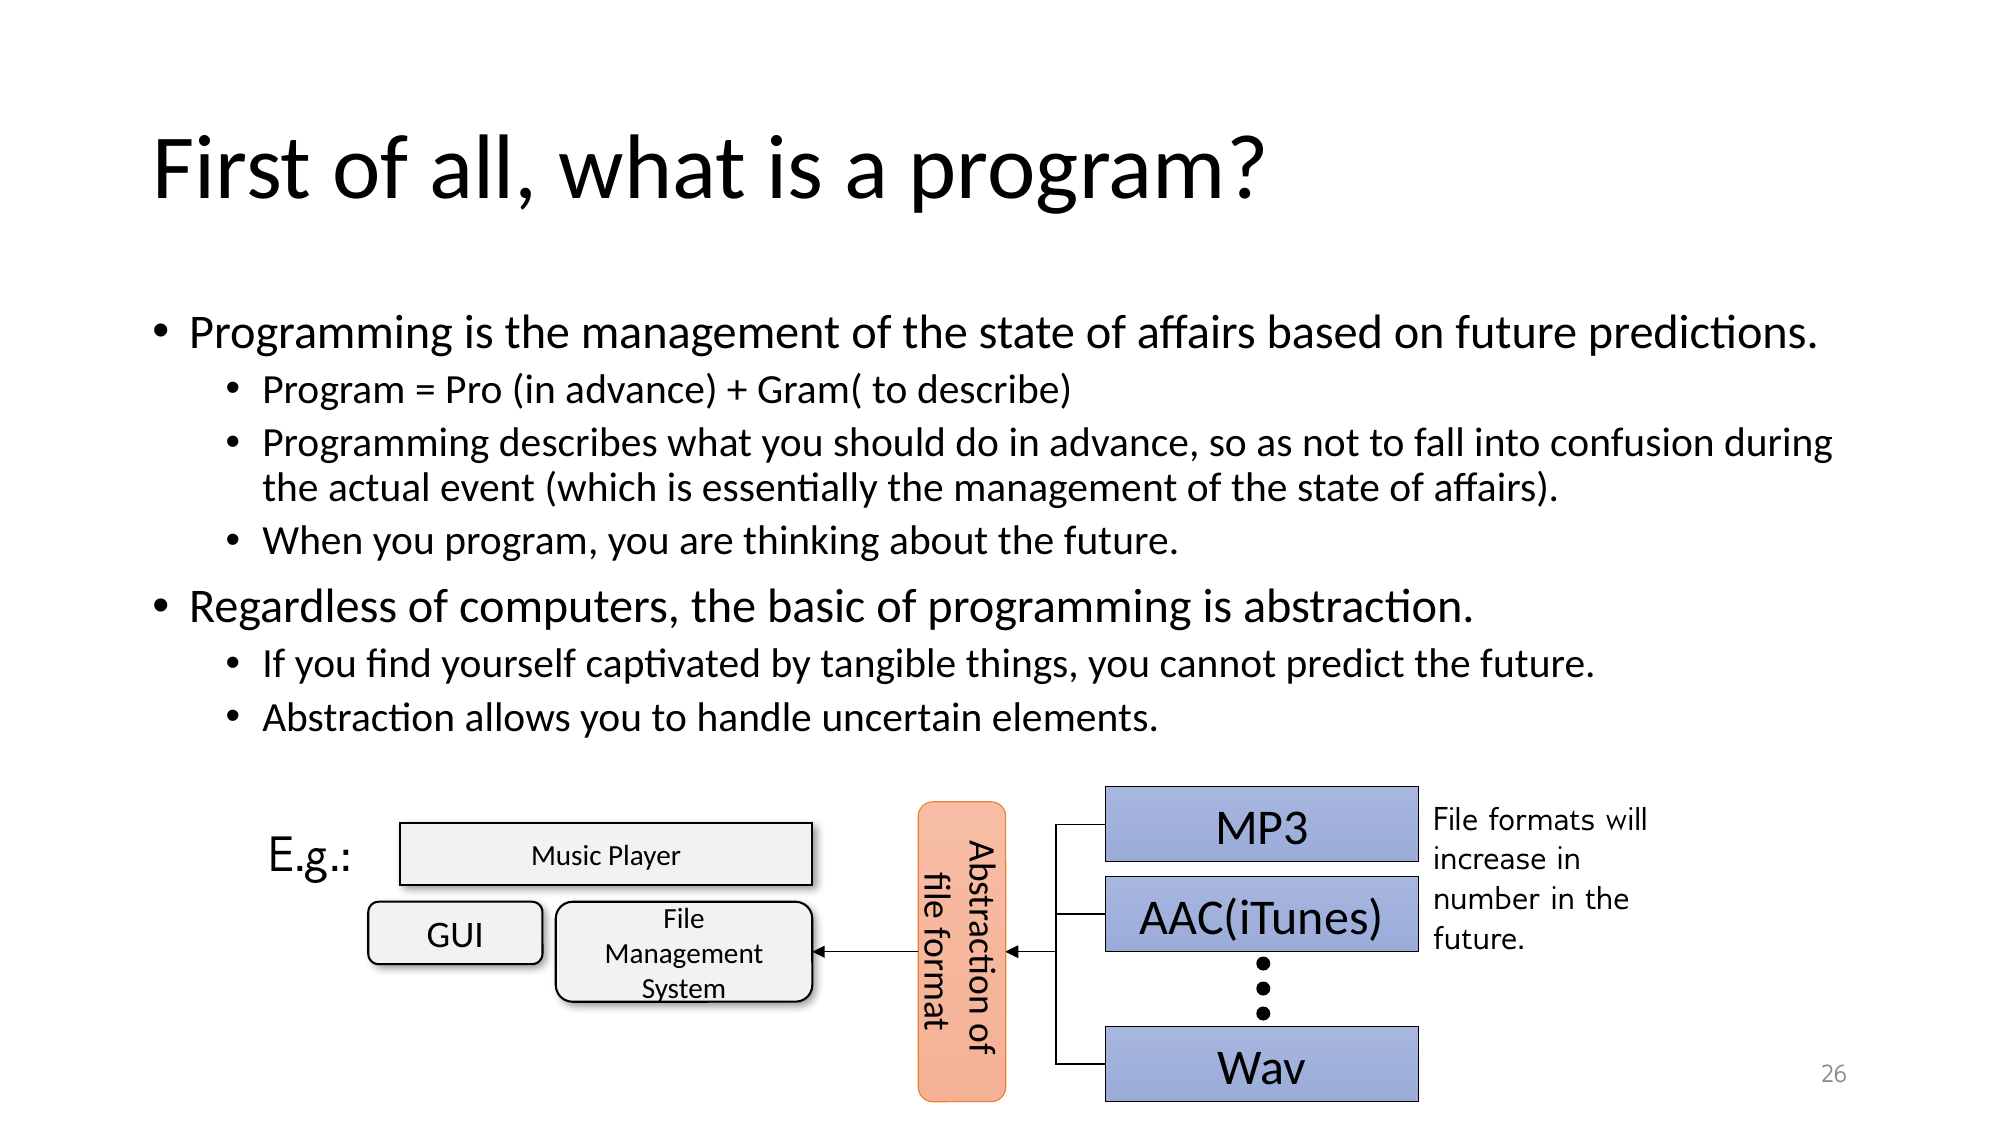

# First of all, what is a program?
Programming is the management of the state of affairs based on future predictions.
Program = Pro (in advance) + Gram( to describe)
Programming describes what you should do in advance, so as not to fall into confusion during the actual event (which is essentially the management of the state of affairs).
When you program, you are thinking about the future.
Regardless of computers, the basic of programming is abstraction.
If you find yourself captivated by tangible things, you cannot predict the future.
Abstraction allows you to handle uncertain elements.
MP3
File formats will increase in number in the future.
Abstraction of
file format
E.g.:
Music Player
AAC(iTunes)
GUI
File
Management
System

Wav
26